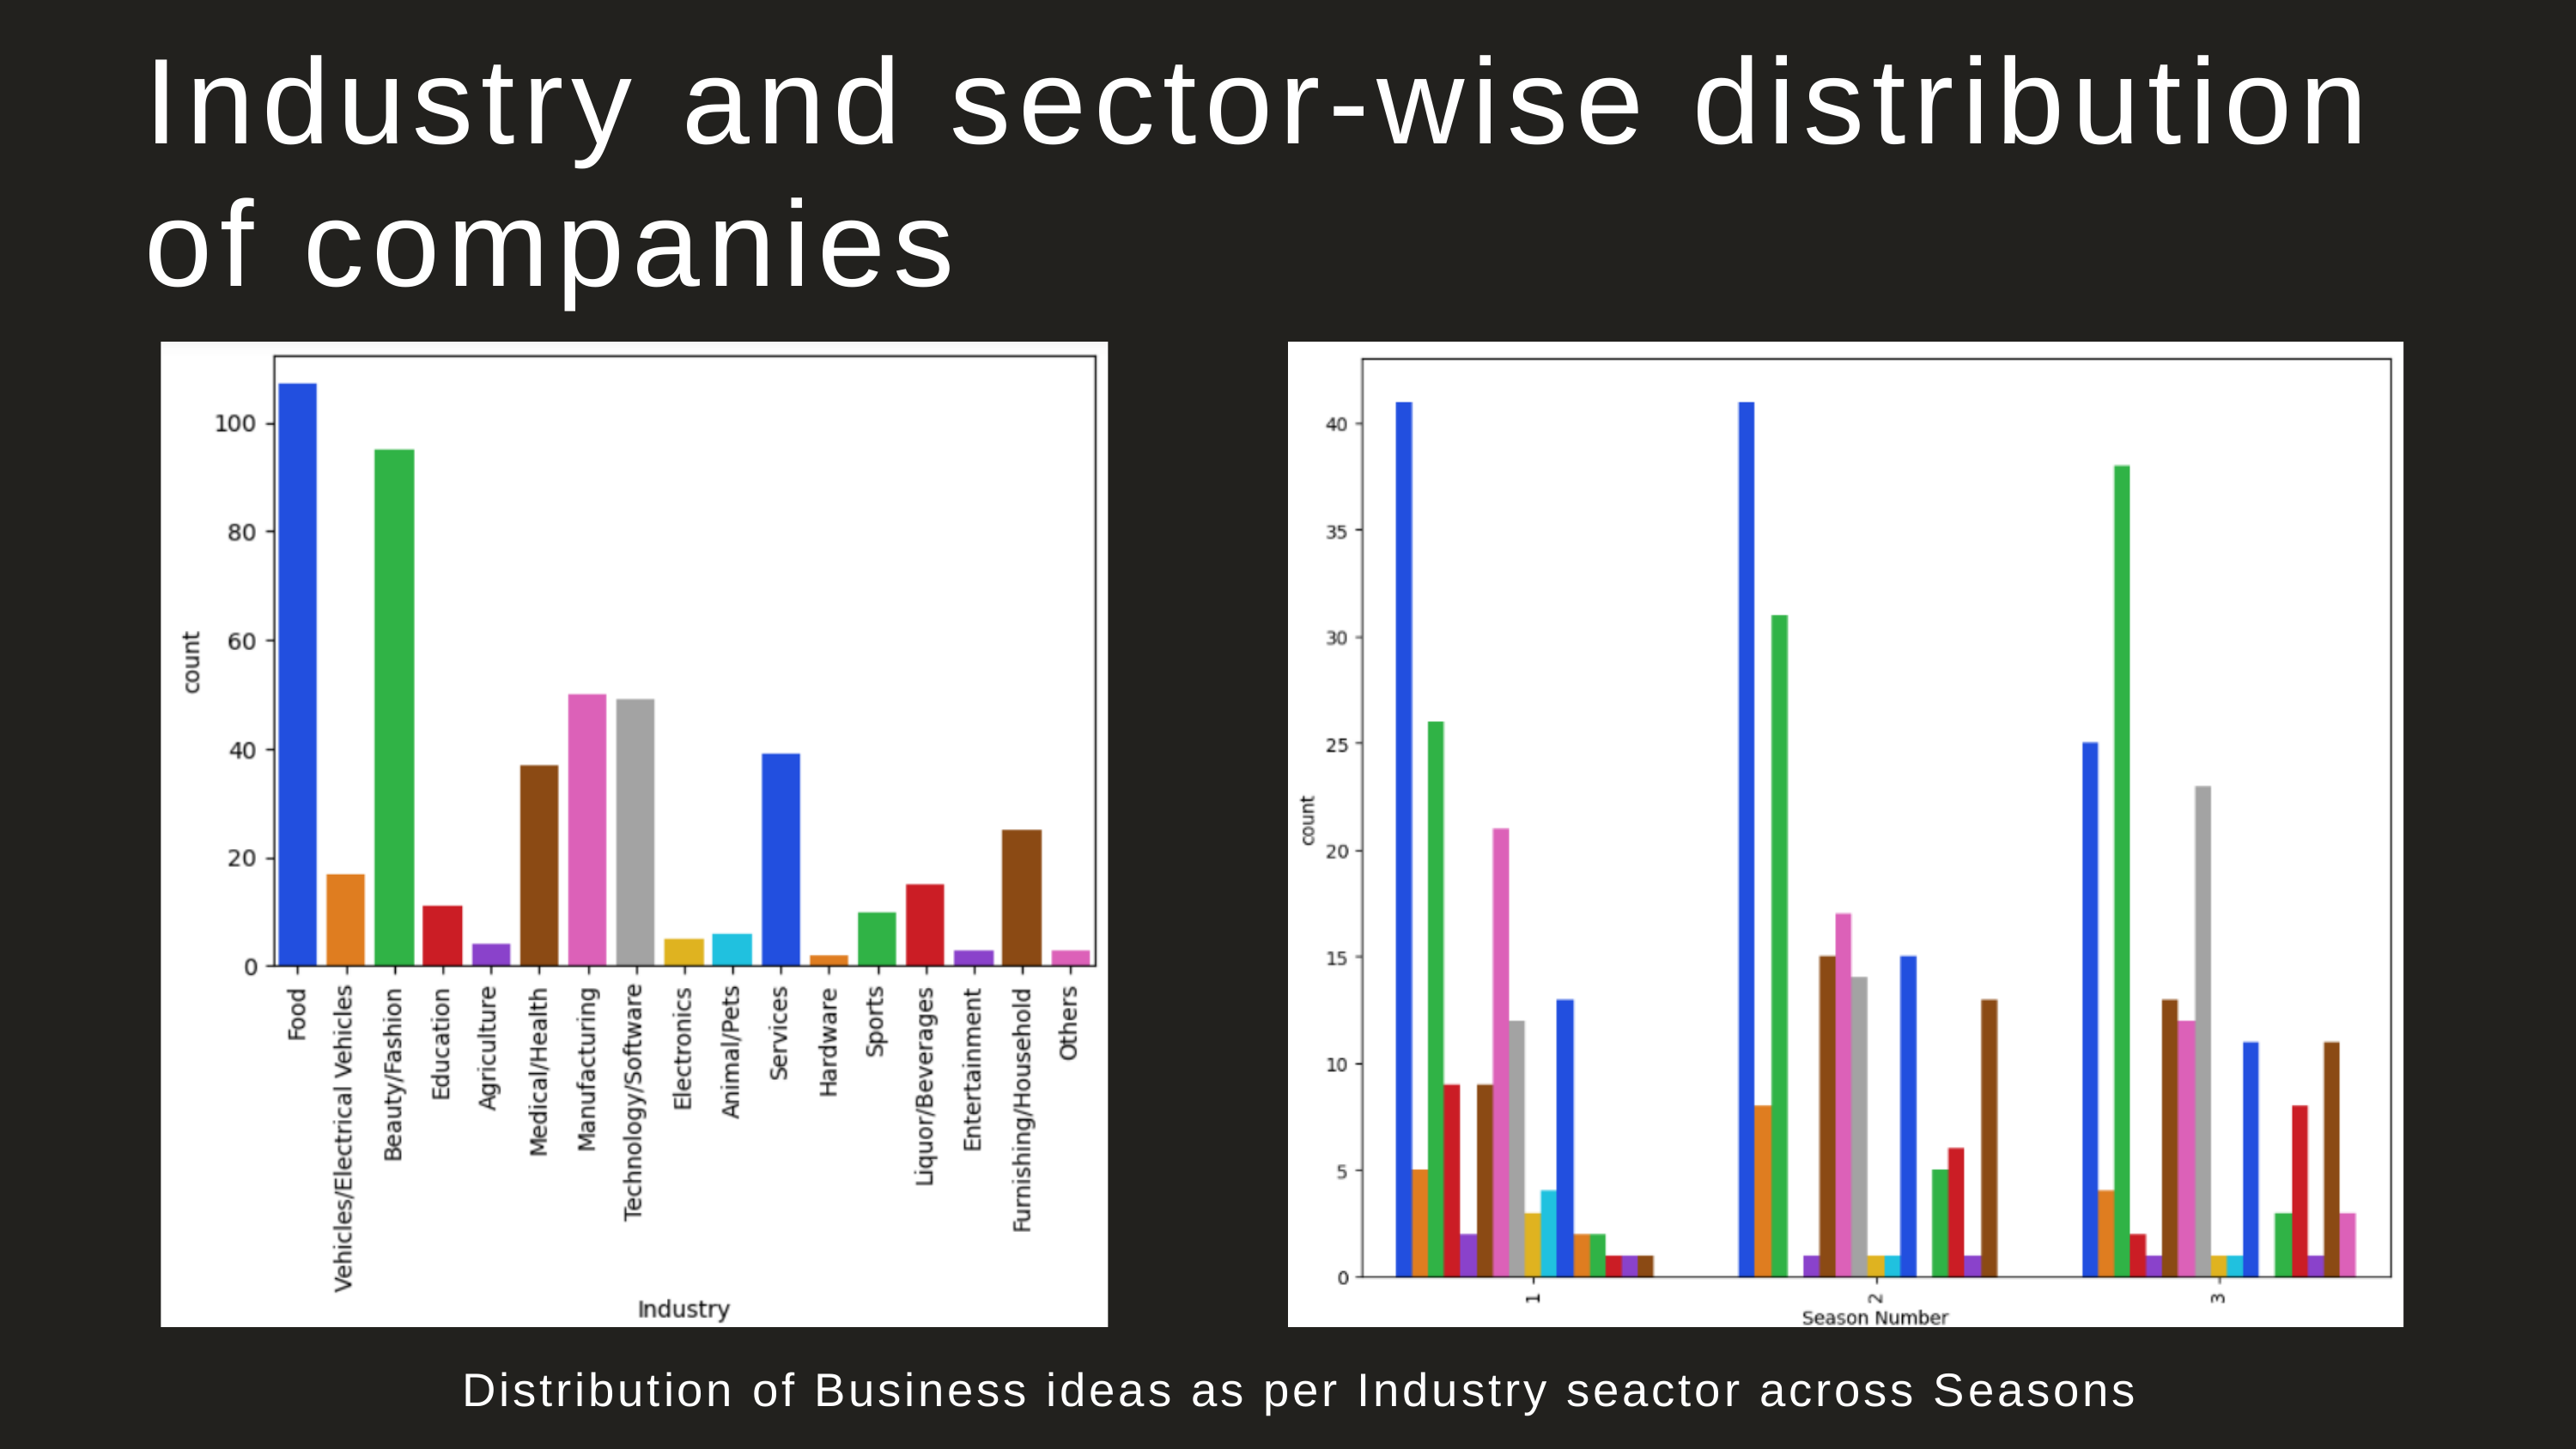

Industry and sector-wise distribution of companies

Distribution of Business ideas as per Industry seactor across Seasons